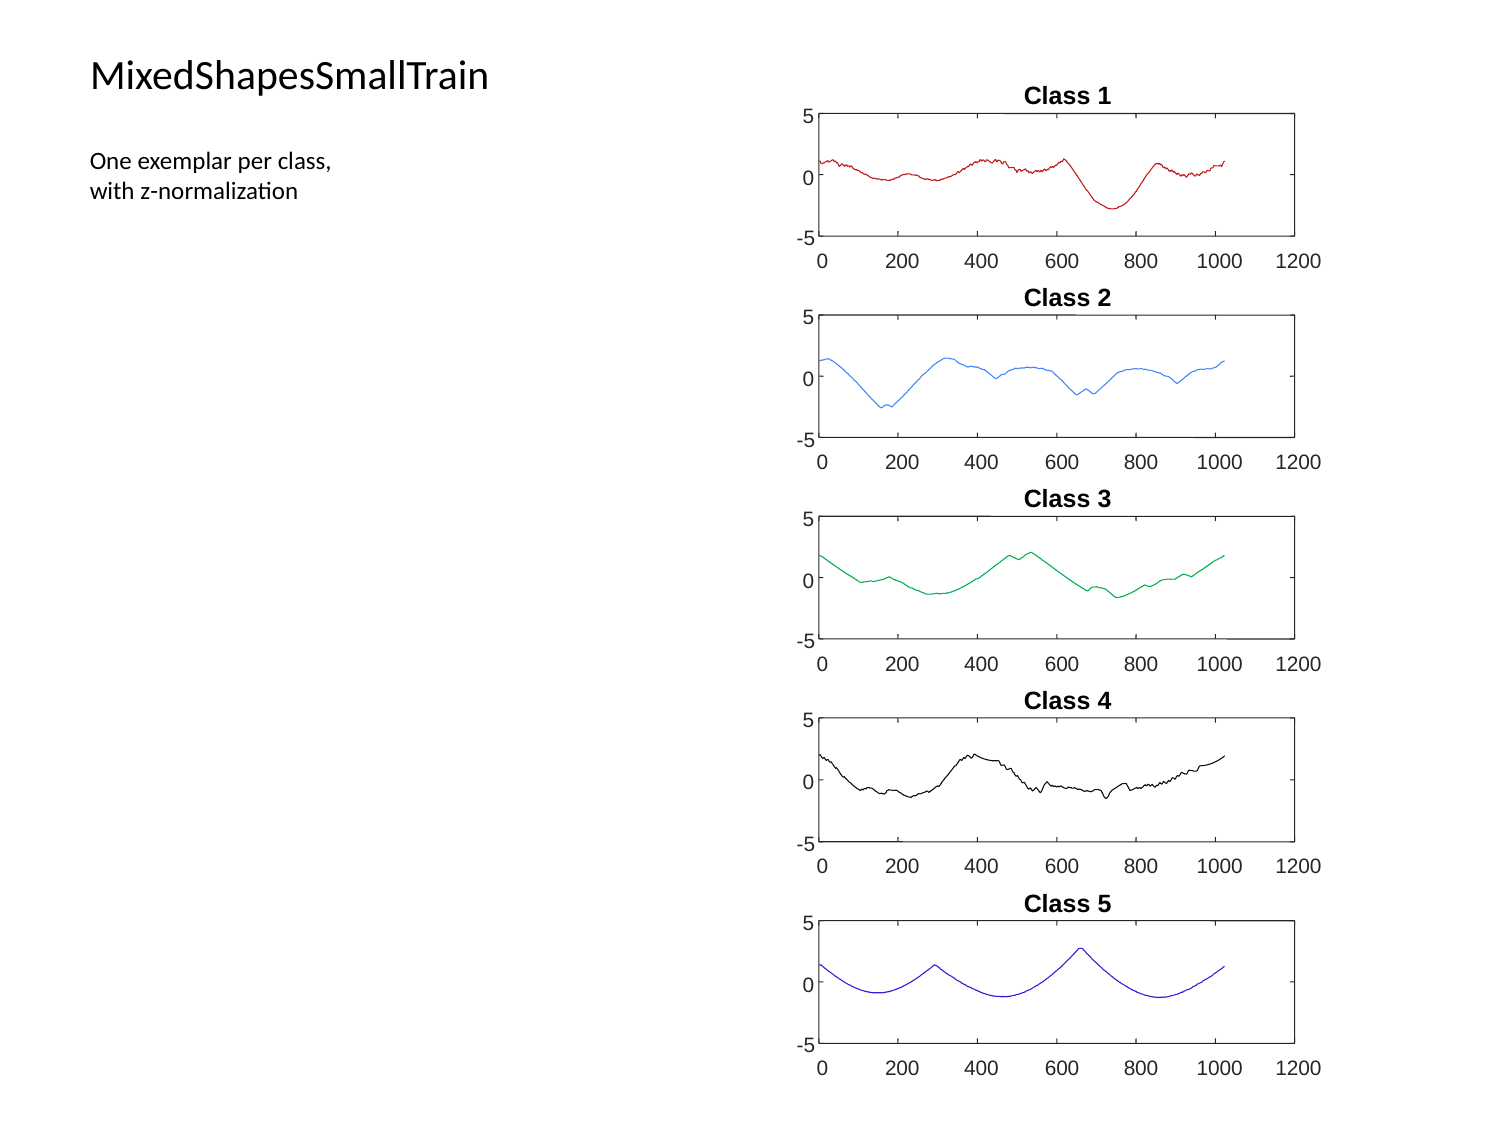

# MixedShapesSmallTrain
Class 1
5

0

-5

0
200
400
600
800
1000
1200
Class 2
5

0

-5

0
200
400
600
800
1000
1200
Class 3
5

0

-5

0
200
400
600
800
1000
1200
Class 4
5

0

-5

0
200
400
600
800
1000
1200
Class 5
5

0

-5

0
200
400
600
800
1000
1200
One exemplar per class, with z-normalization